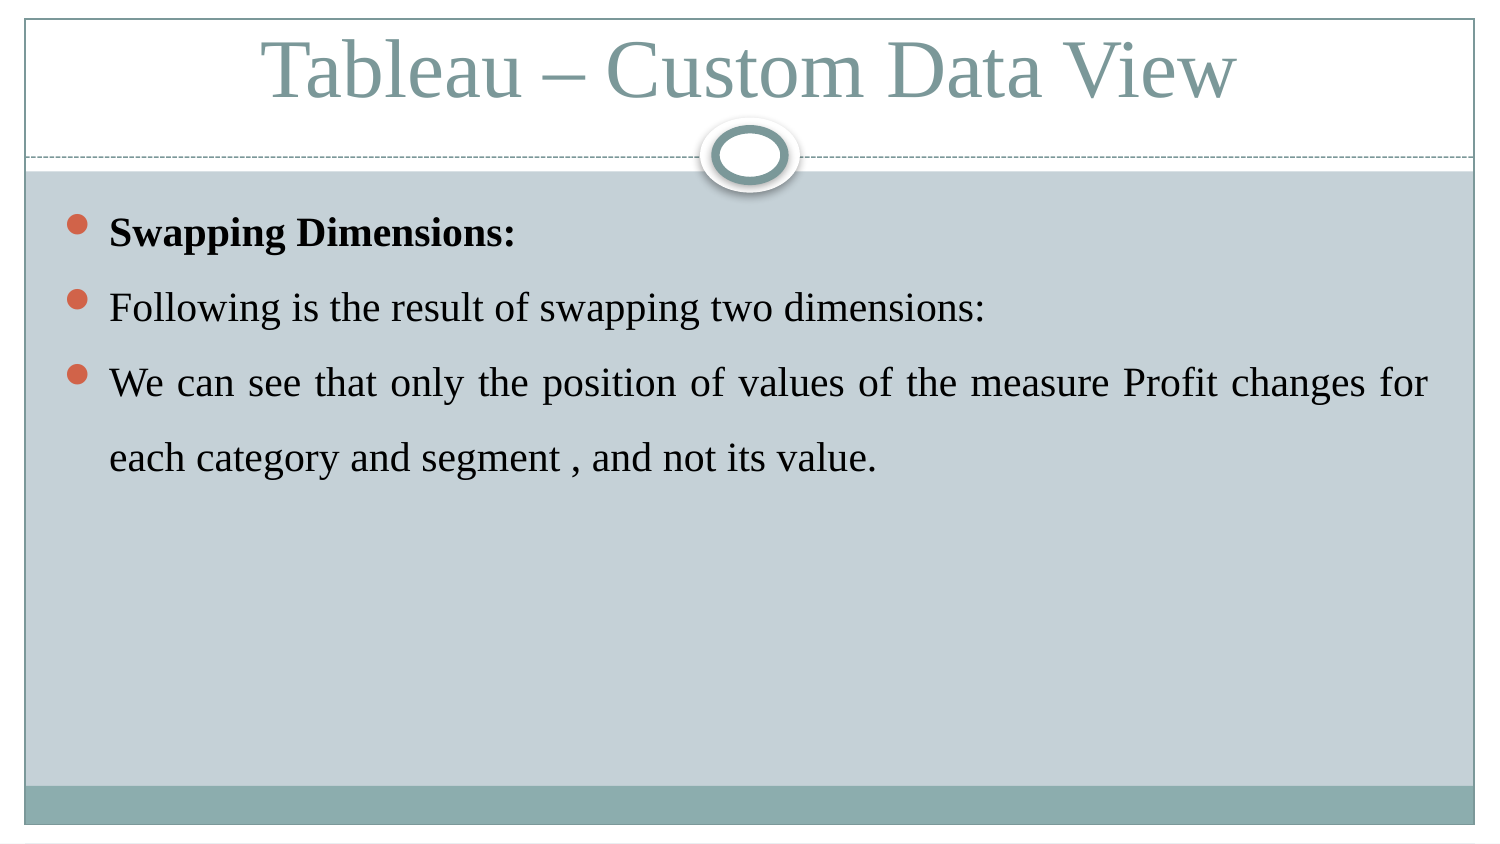

# Tableau – Custom Data View
Swapping Dimensions:
Following is the result of swapping two dimensions:
We can see that only the position of values of the measure Profit changes for each category and segment , and not its value.